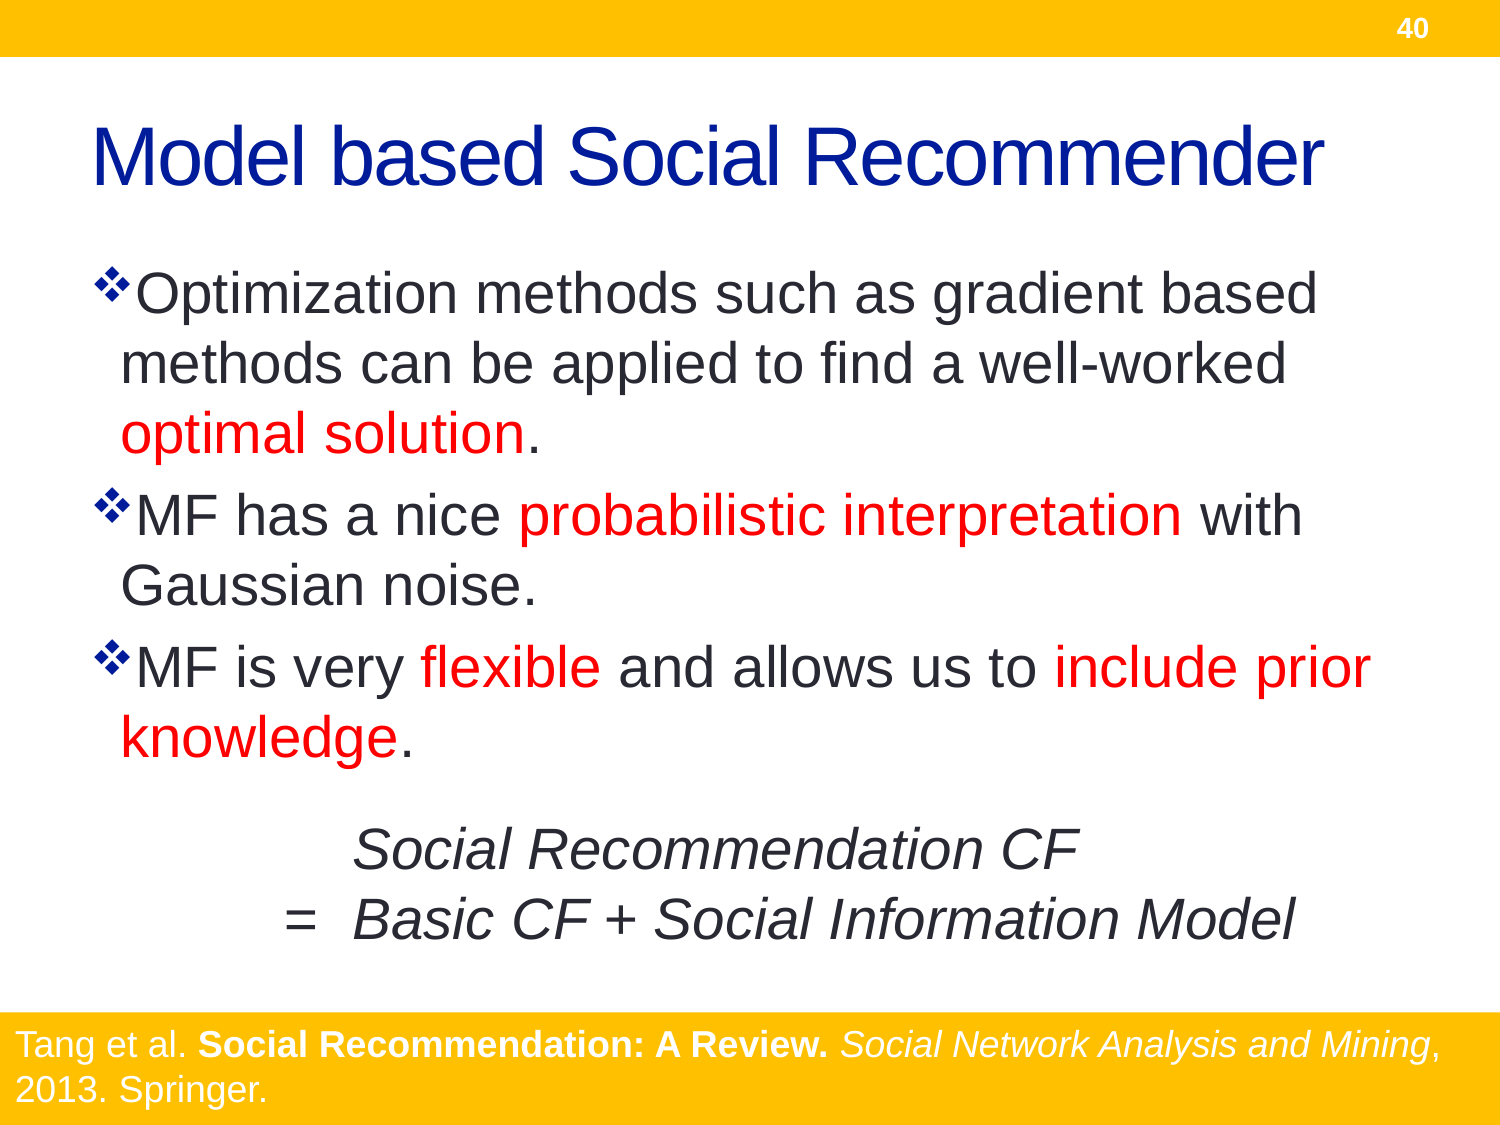

40
# Model based Social Recommender
Optimization methods such as gradient based methods can be applied to find a well-worked optimal solution.
MF has a nice probabilistic interpretation with Gaussian noise.
MF is very flexible and allows us to include prior knowledge.

	Social Recommendation CF
     =  	Basic CF + Social Information Model
Tang et al. Social Recommendation: A Review. Social Network Analysis and Mining, 2013. Springer.